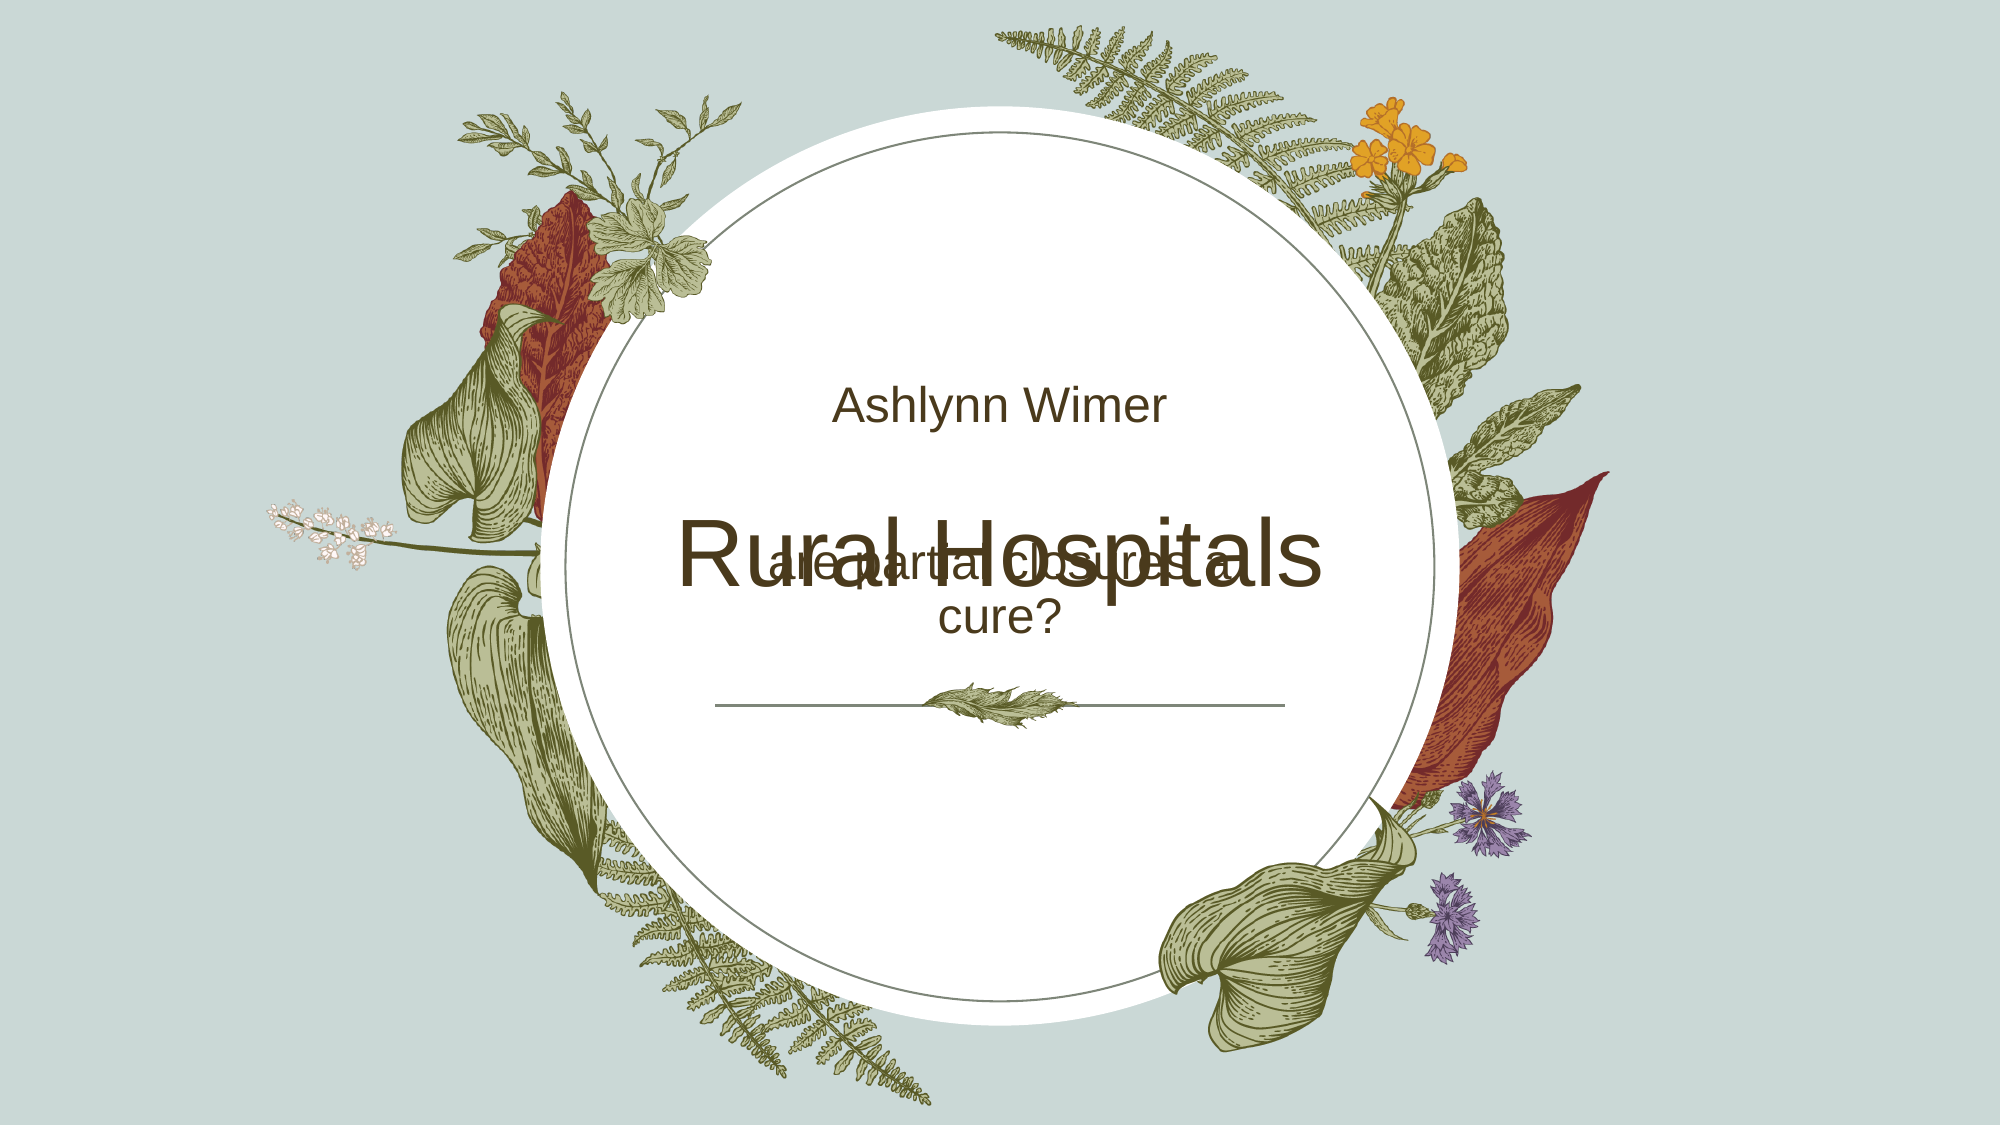

Ashlynn Wimer
# Rural Hospitals
are partial closures a cure?